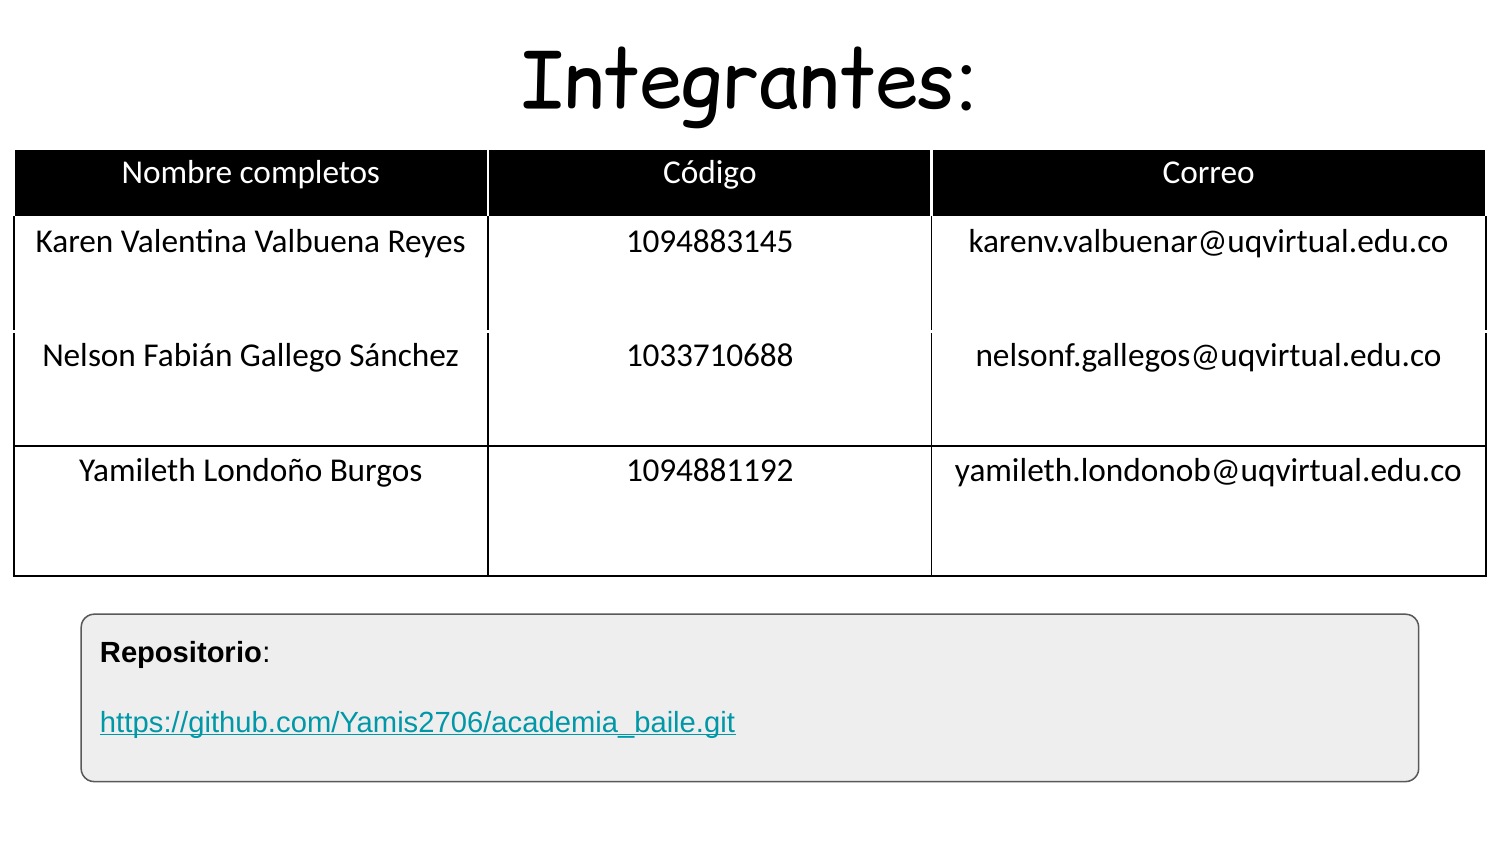

Integrantes:
| Nombre completos | Código | Correo |
| --- | --- | --- |
| Karen Valentina Valbuena Reyes | 1094883145 | karenv.valbuenar@uqvirtual.edu.co |
| Nelson Fabián Gallego Sánchez | 1033710688 | nelsonf.gallegos@uqvirtual.edu.co |
| Yamileth Londoño Burgos | 1094881192 | yamileth.londonob@uqvirtual.edu.co |
Repositorio:

https://github.com/Yamis2706/academia_baile.git